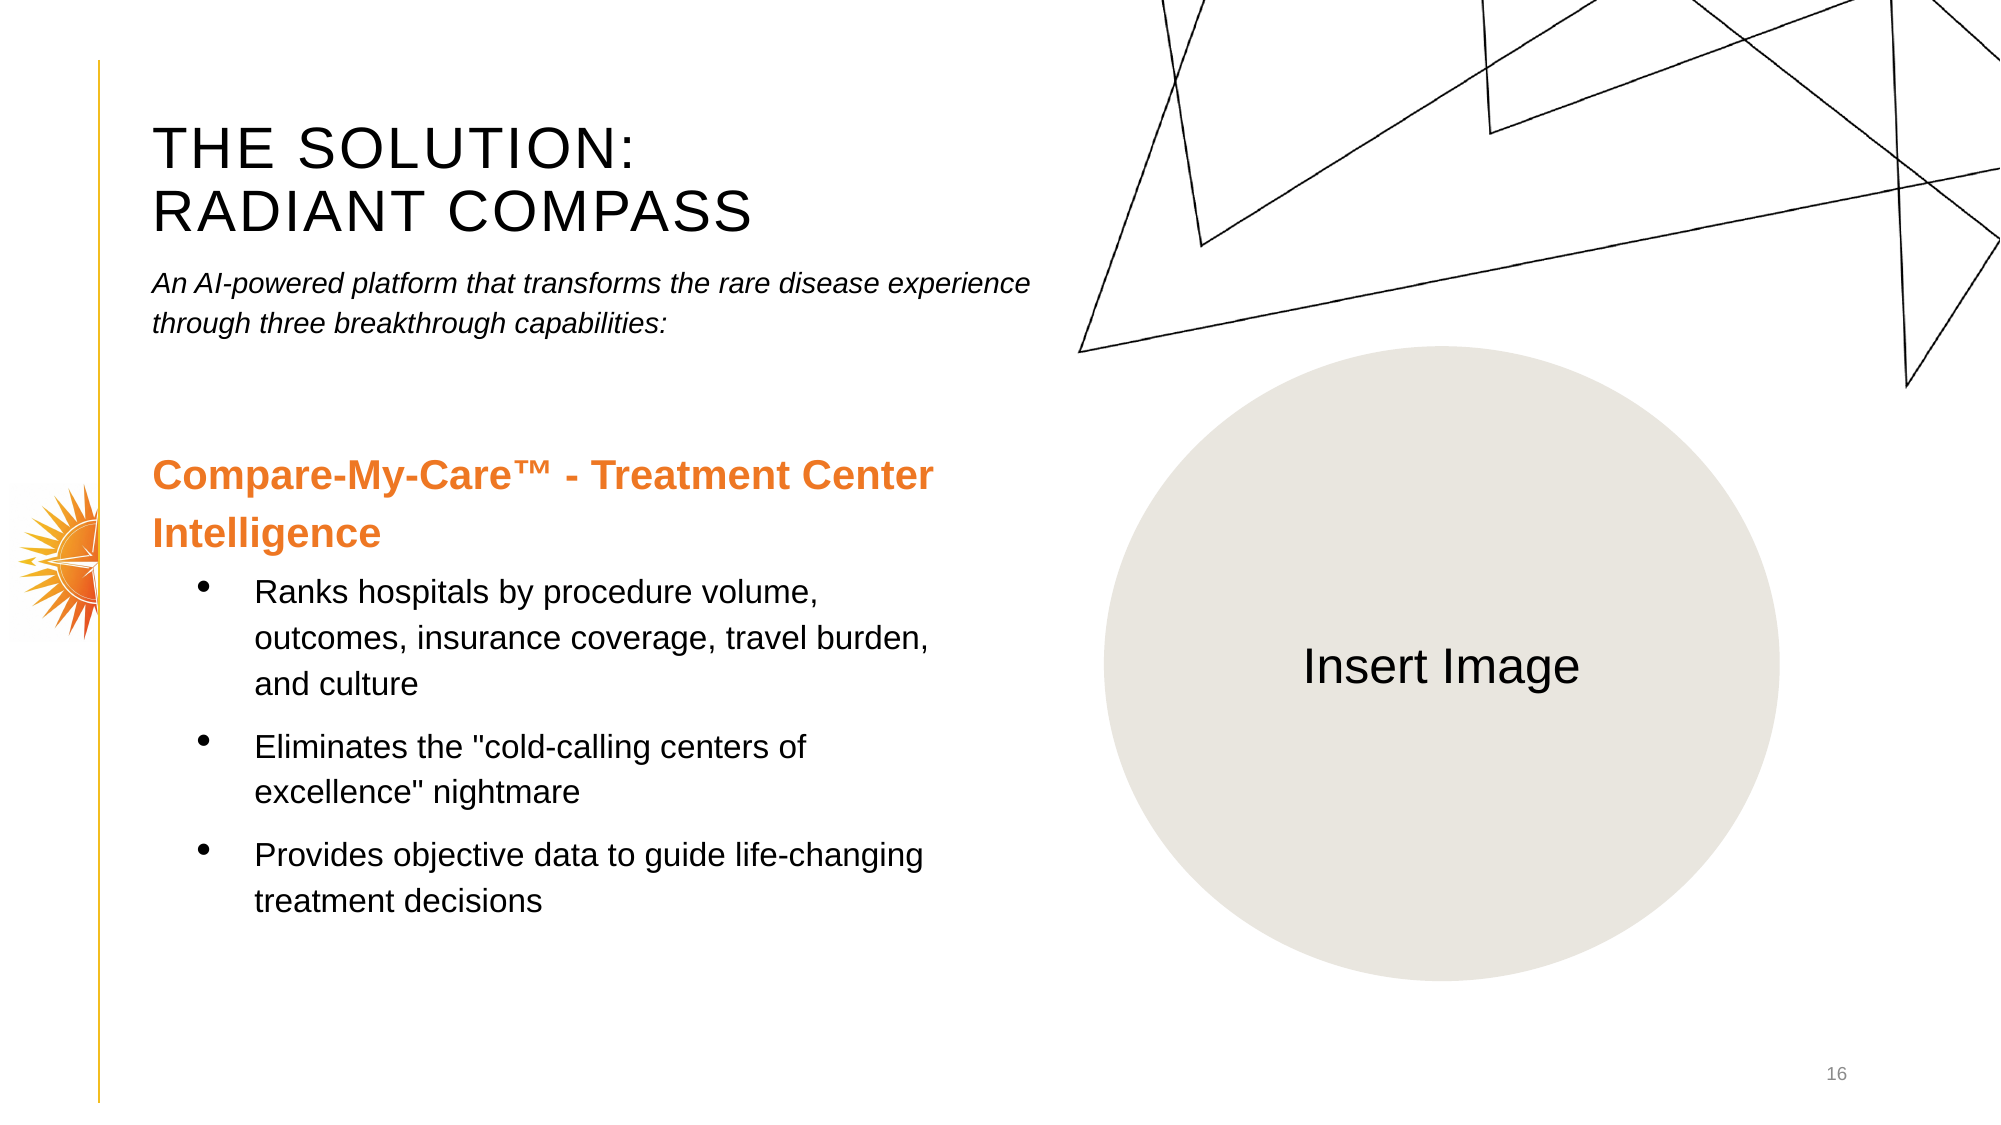

# THE SOLUTION: RADIANT COMPASS
An AI-powered platform that transforms the rare disease experience through three breakthrough capabilities:
Insert Image
Compare-My-Care™ - Treatment Center Intelligence
Ranks hospitals by procedure volume, outcomes, insurance coverage, travel burden, and culture
Eliminates the "cold-calling centers of excellence" nightmare
Provides objective data to guide life-changing treatment decisions
16